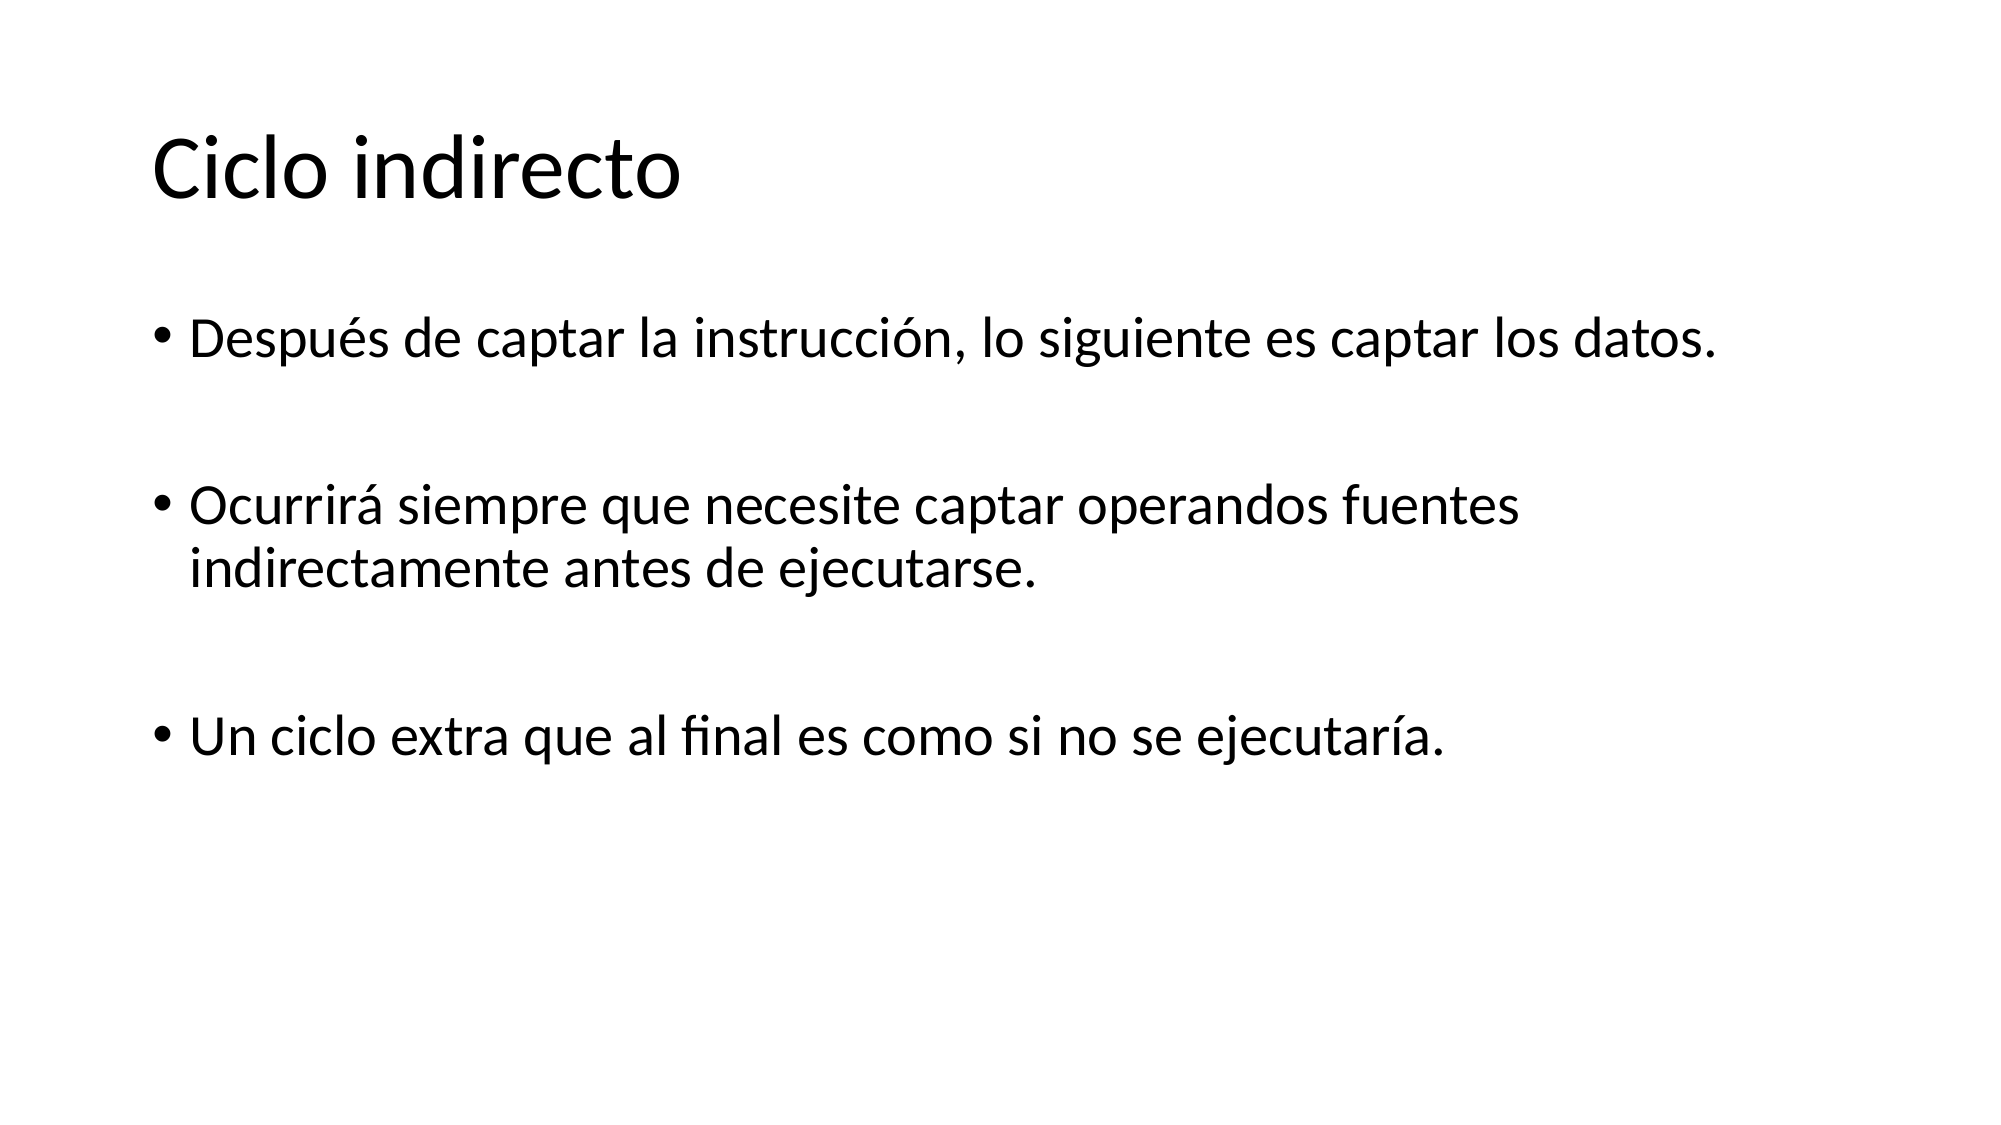

# Ciclo indirecto
Después de captar la instrucción, lo siguiente es captar los datos.

Ocurrirá siempre que necesite captar operandos fuentes indirectamente antes de ejecutarse.

Un ciclo extra que al final es como si no se ejecutaría.